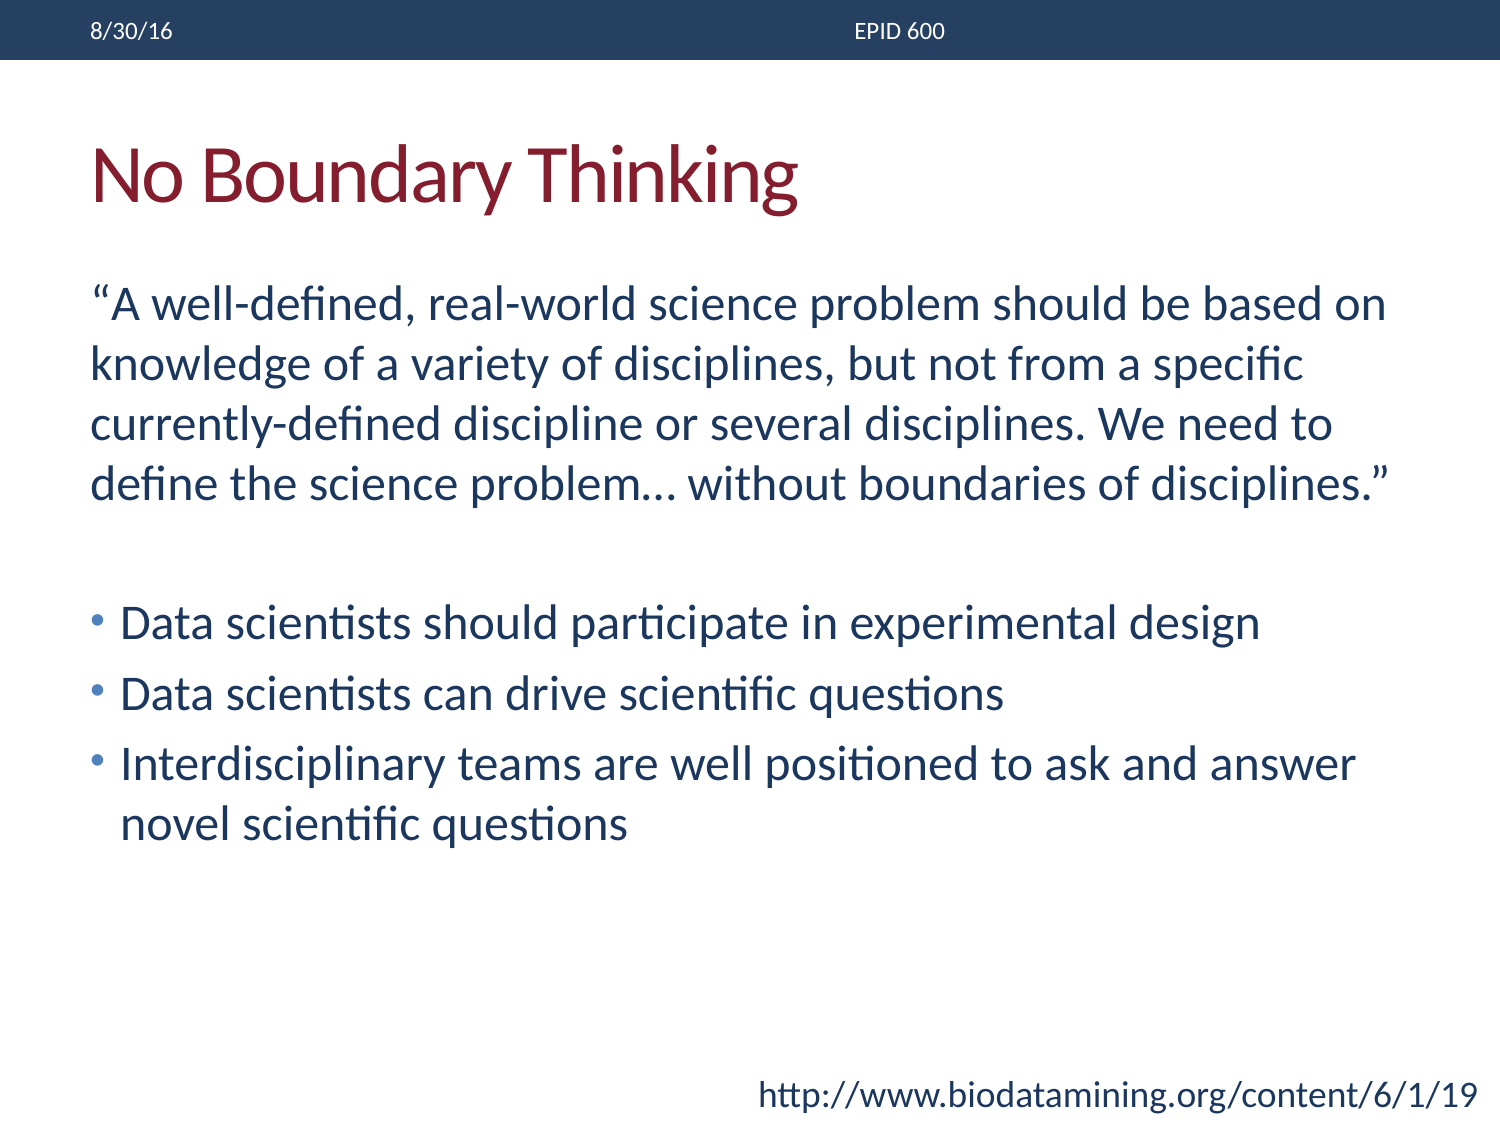

8/30/16
EPID 600
# No Boundary Thinking
“A well-defined, real-world science problem should be based on knowledge of a variety of disciplines, but not from a specific currently-defined discipline or several disciplines. We need to define the science problem… without boundaries of disciplines.”

Data scientists should participate in experimental design
Data scientists can drive scientific questions
Interdisciplinary teams are well positioned to ask and answer novel scientific questions
http://www.biodatamining.org/content/6/1/19